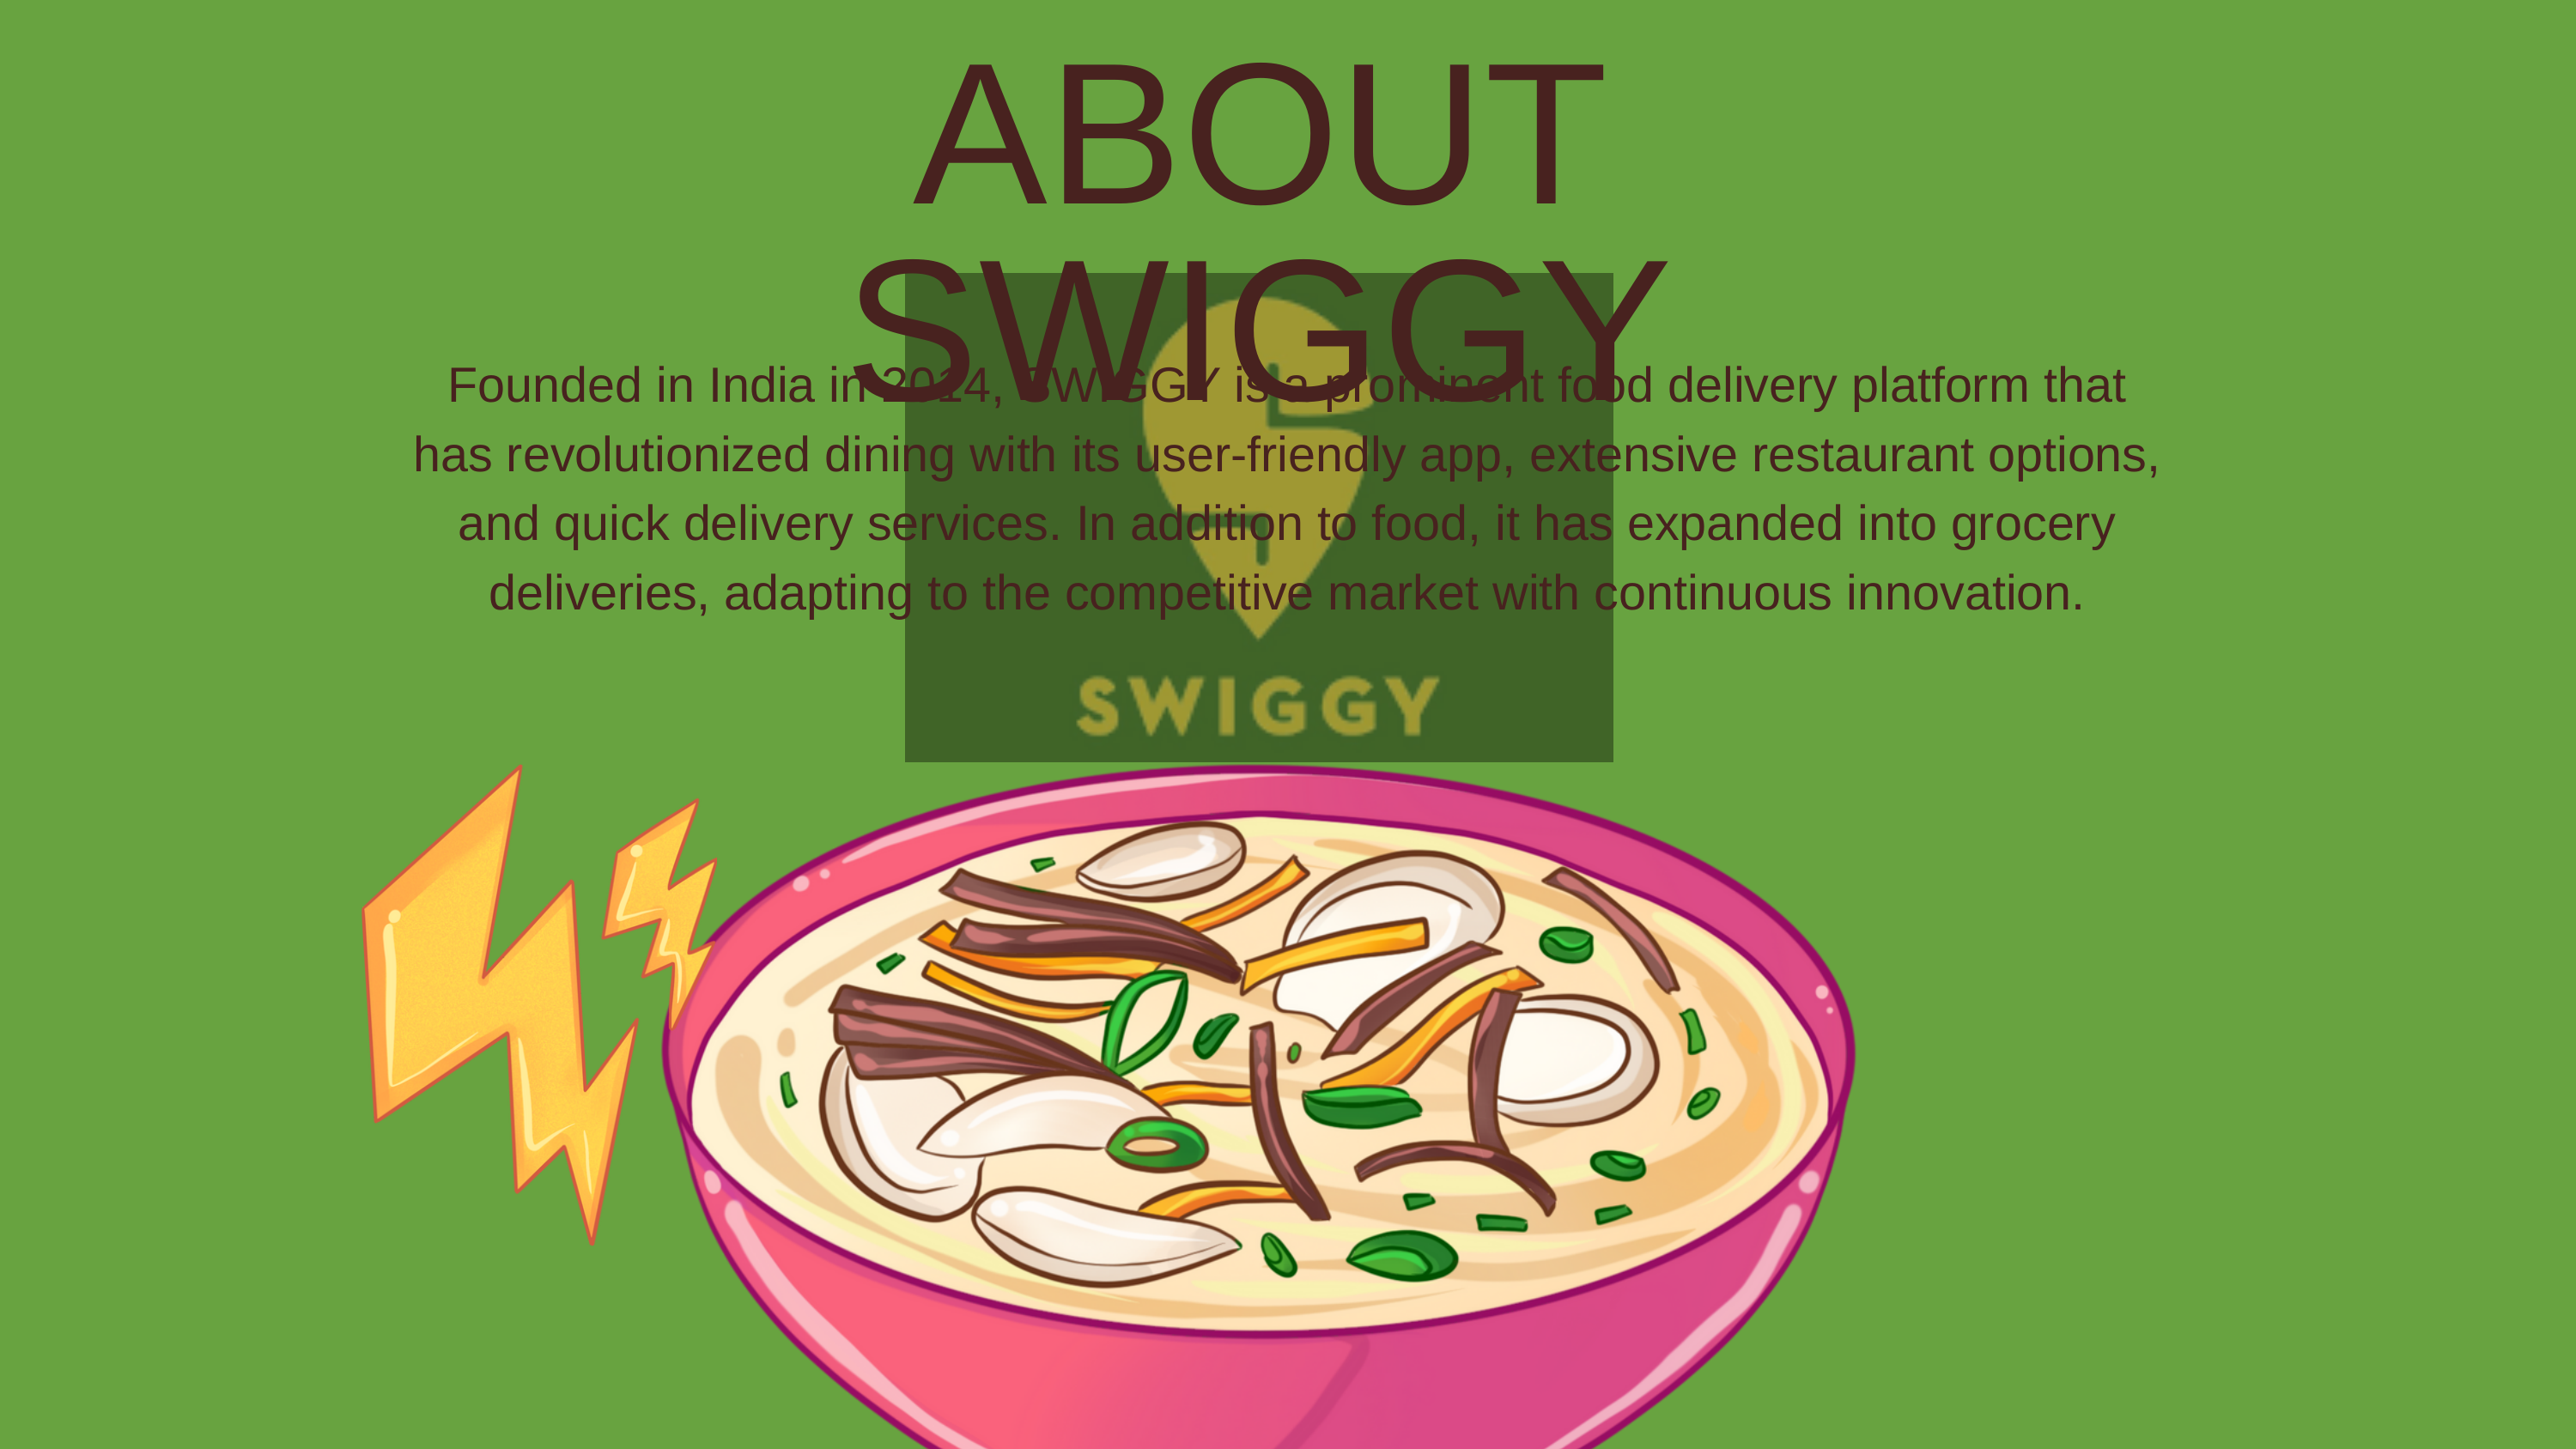

ABOUT SWIGGY

Founded in India in 2014, SWIGGY is a prominent food delivery platform that has revolutionized dining with its user-friendly app, extensive restaurant options, and quick delivery services. In addition to food, it has expanded into grocery deliveries, adapting to the competitive market with continuous innovation.